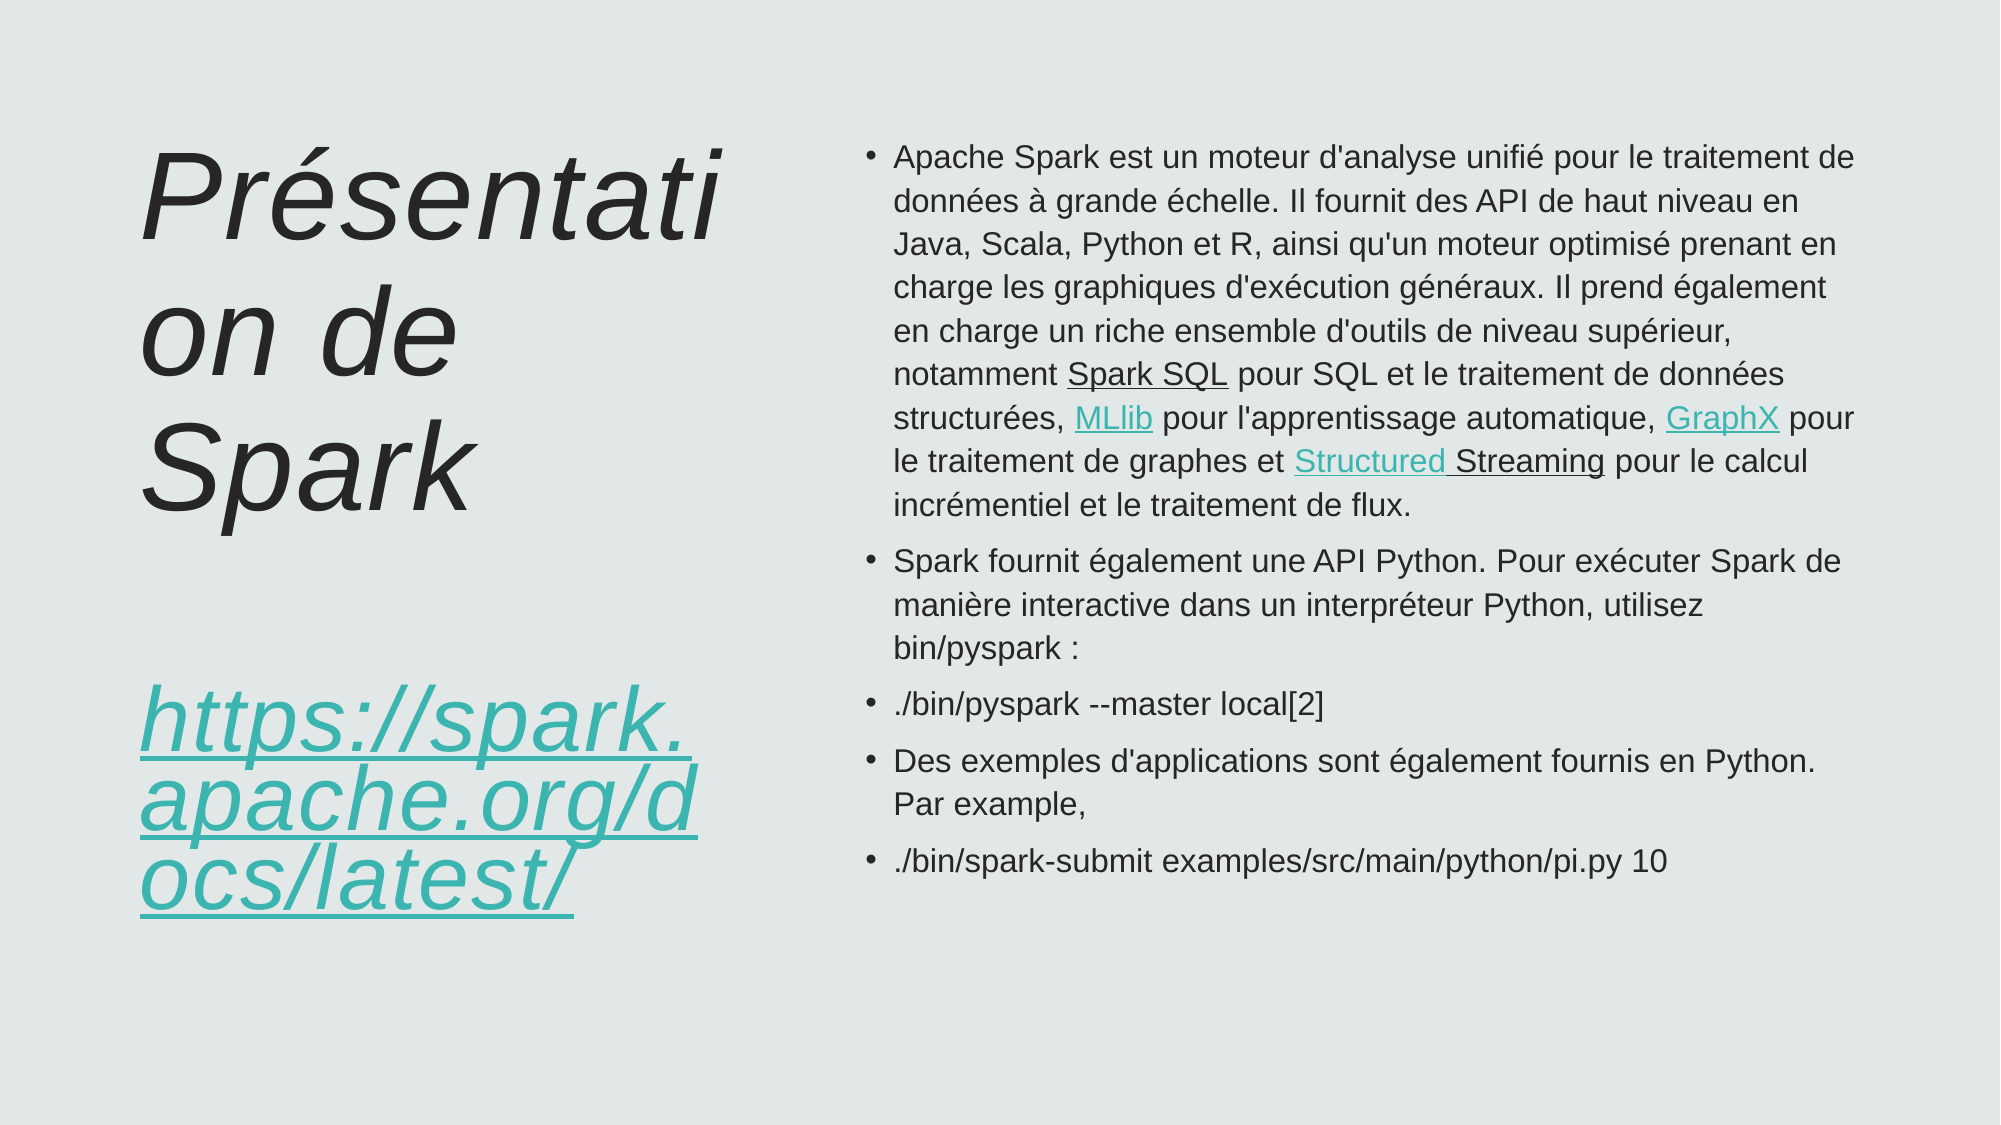

# Présentation de Spark https://spark.apache.org/docs/latest/
Apache Spark est un moteur d'analyse unifié pour le traitement de données à grande échelle. Il fournit des API de haut niveau en Java, Scala, Python et R, ainsi qu'un moteur optimisé prenant en charge les graphiques d'exécution généraux. Il prend également en charge un riche ensemble d'outils de niveau supérieur, notamment Spark SQL pour SQL et le traitement de données structurées, MLlib pour l'apprentissage automatique, GraphX pour le traitement de graphes et Structured Streaming pour le calcul incrémentiel et le traitement de flux.
Spark fournit également une API Python. Pour exécuter Spark de manière interactive dans un interpréteur Python, utilisez bin/pyspark :
./bin/pyspark --master local[2]
Des exemples d'applications sont également fournis en Python. Par example,
./bin/spark-submit examples/src/main/python/pi.py 10